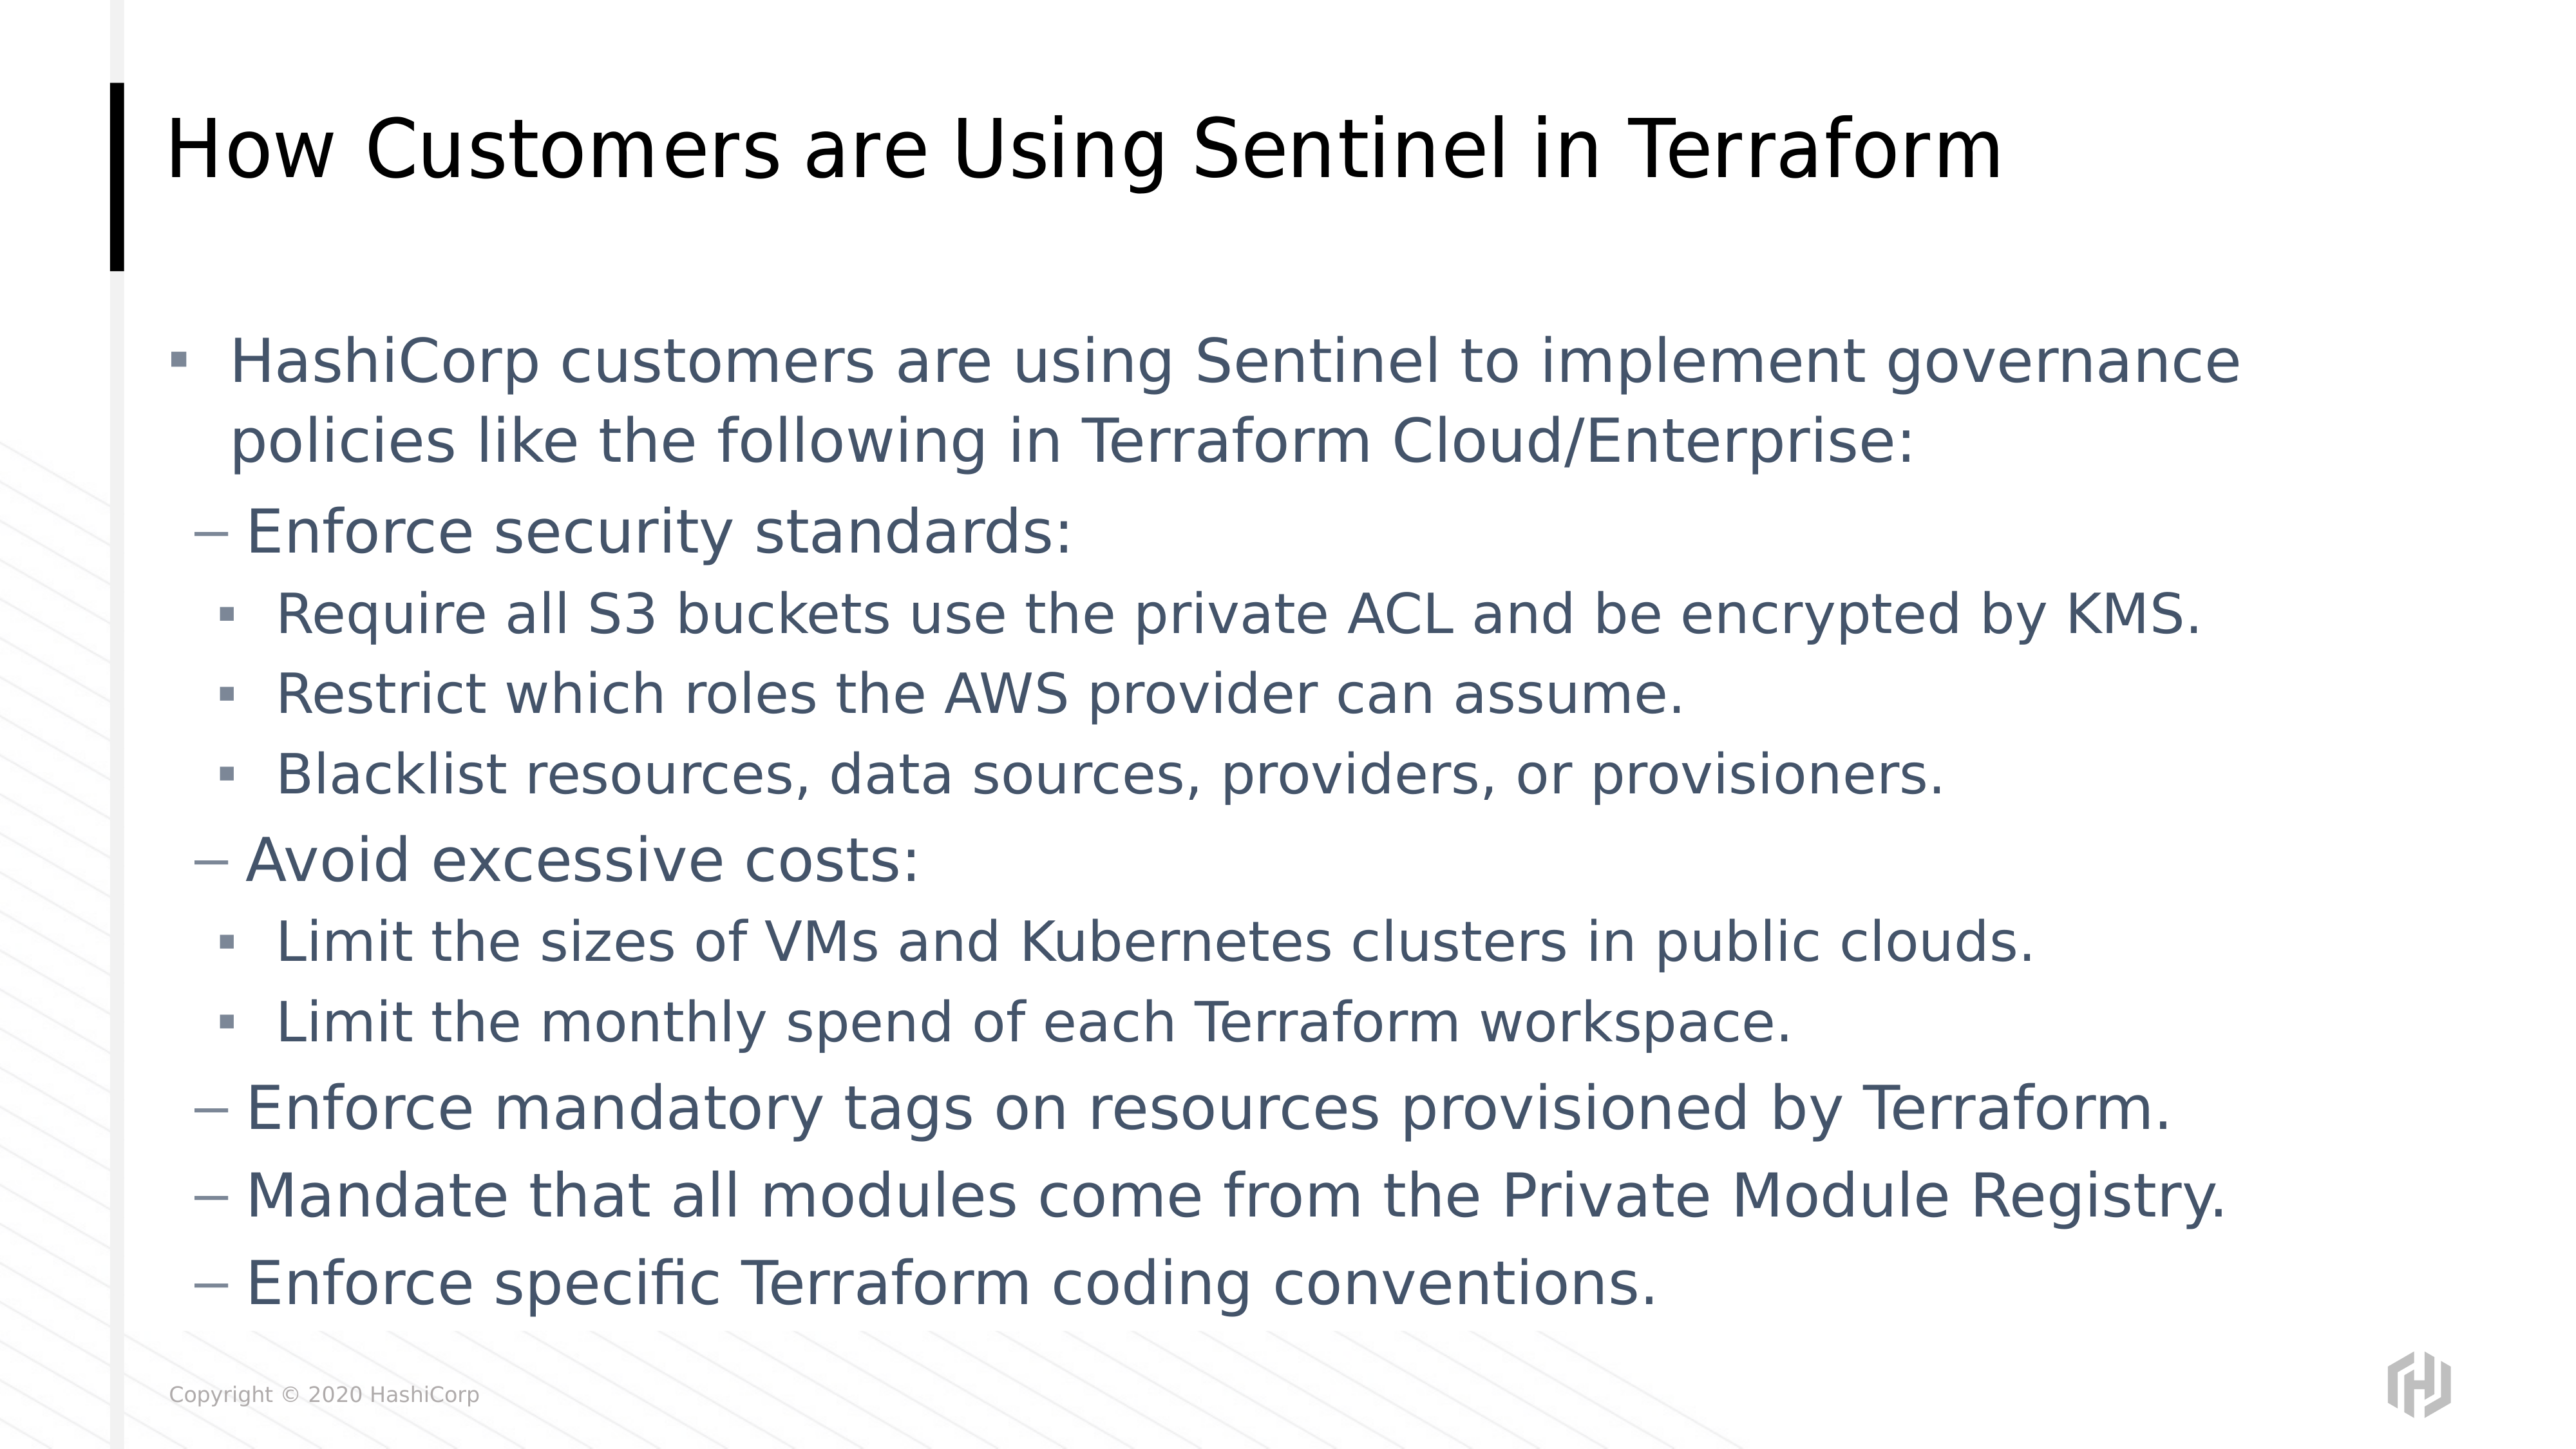

# How Customers are Using Sentinel in Terraform
HashiCorp customers are using Sentinel to implement governance policies like the following in Terraform Cloud/Enterprise:
Enforce security standards:
Require all S3 buckets use the private ACL and be encrypted by KMS.
Restrict which roles the AWS provider can assume.
Blacklist resources, data sources, providers, or provisioners.
Avoid excessive costs:
Limit the sizes of VMs and Kubernetes clusters in public clouds.
Limit the monthly spend of each Terraform workspace.
Enforce mandatory tags on resources provisioned by Terraform.
Mandate that all modules come from the Private Module Registry.
Enforce specific Terraform coding conventions.